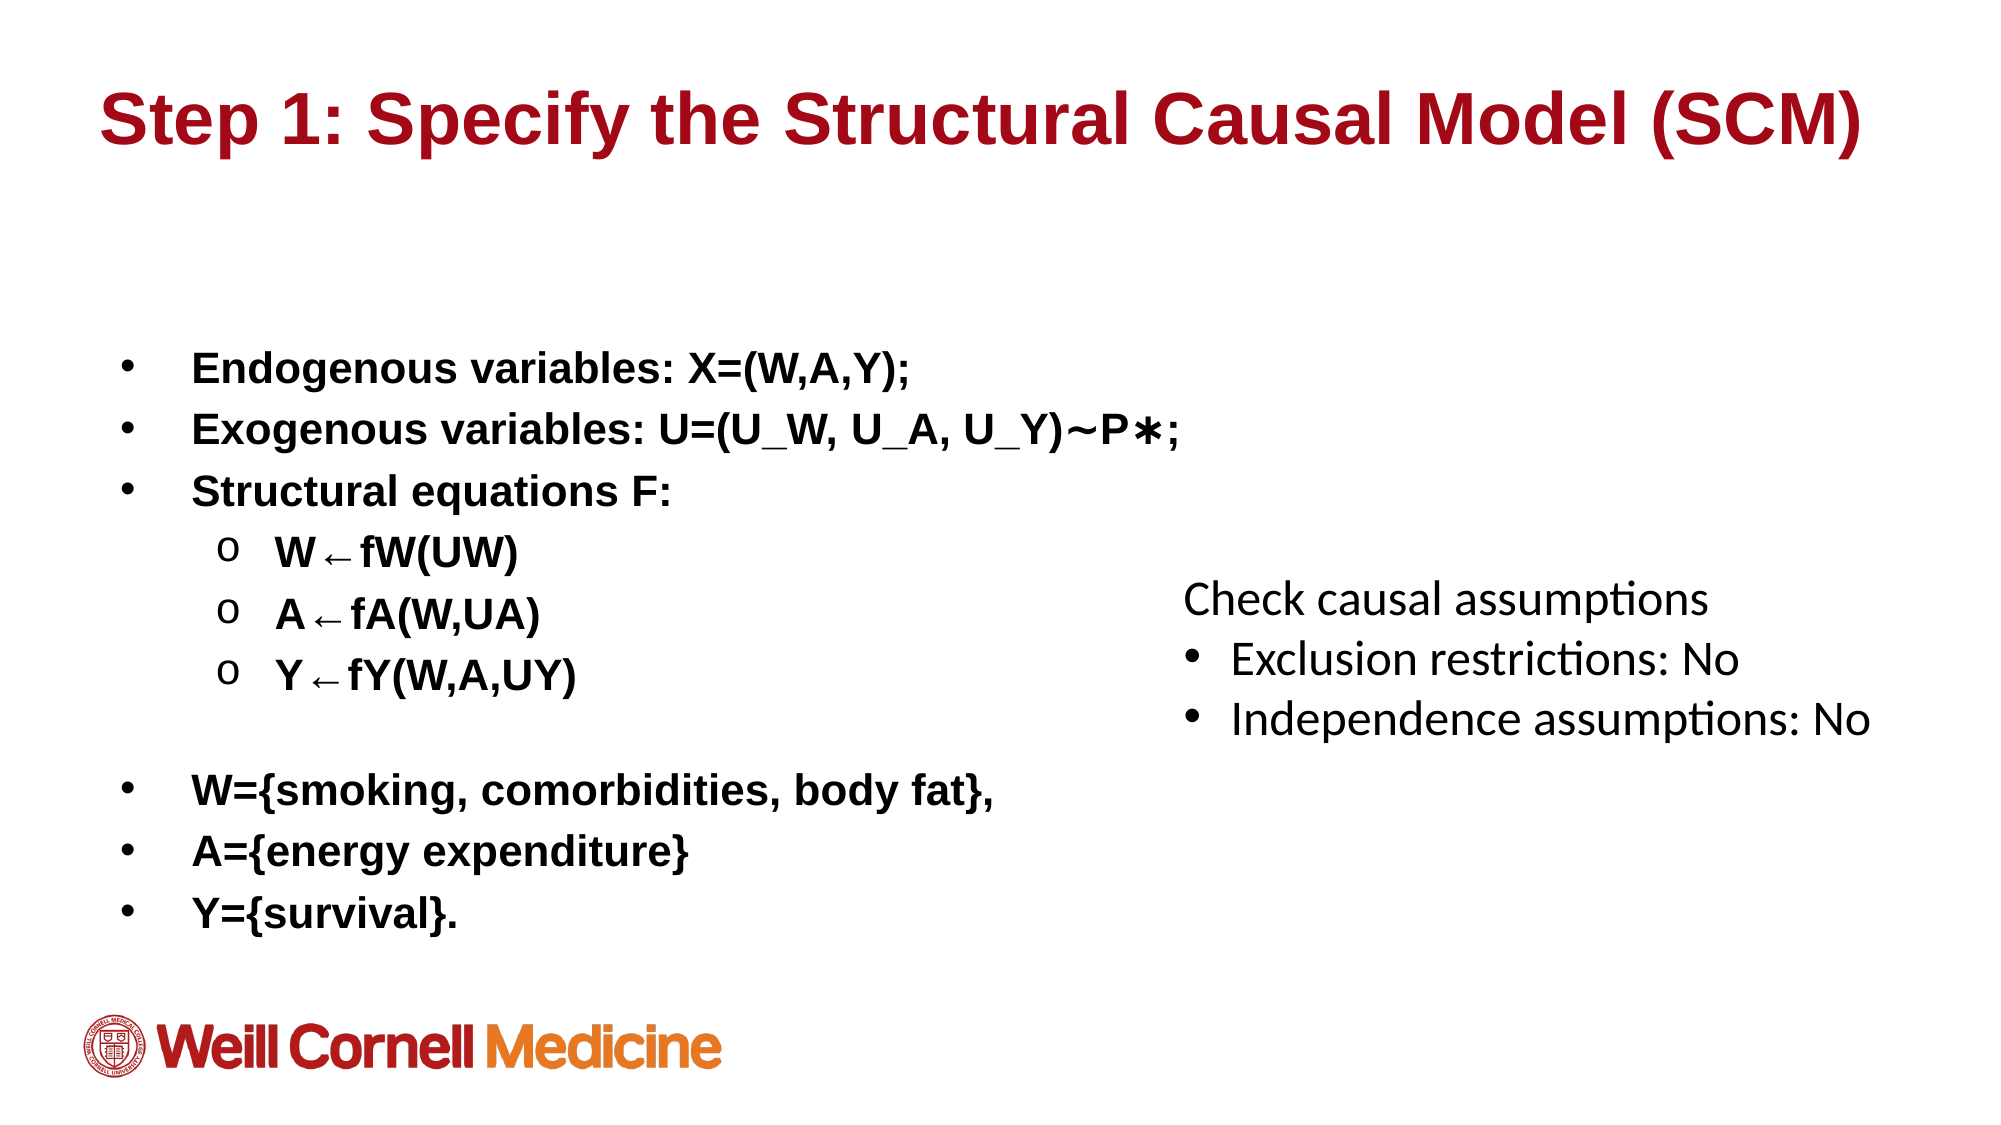

Step 1: Specify the Structural Causal Model (SCM)
Endogenous variables: X=(W,A,Y);
Exogenous variables: U=(U_W, U_A, U_Y)∼P∗;
Structural equations F:
W←fW(UW)
A←fA(W,UA)
Y←fY(W,A,UY)
W={smoking, comorbidities, body fat},
A={energy expenditure}
Y={survival}.
Check causal assumptions
Exclusion restrictions: No
Independence assumptions: No